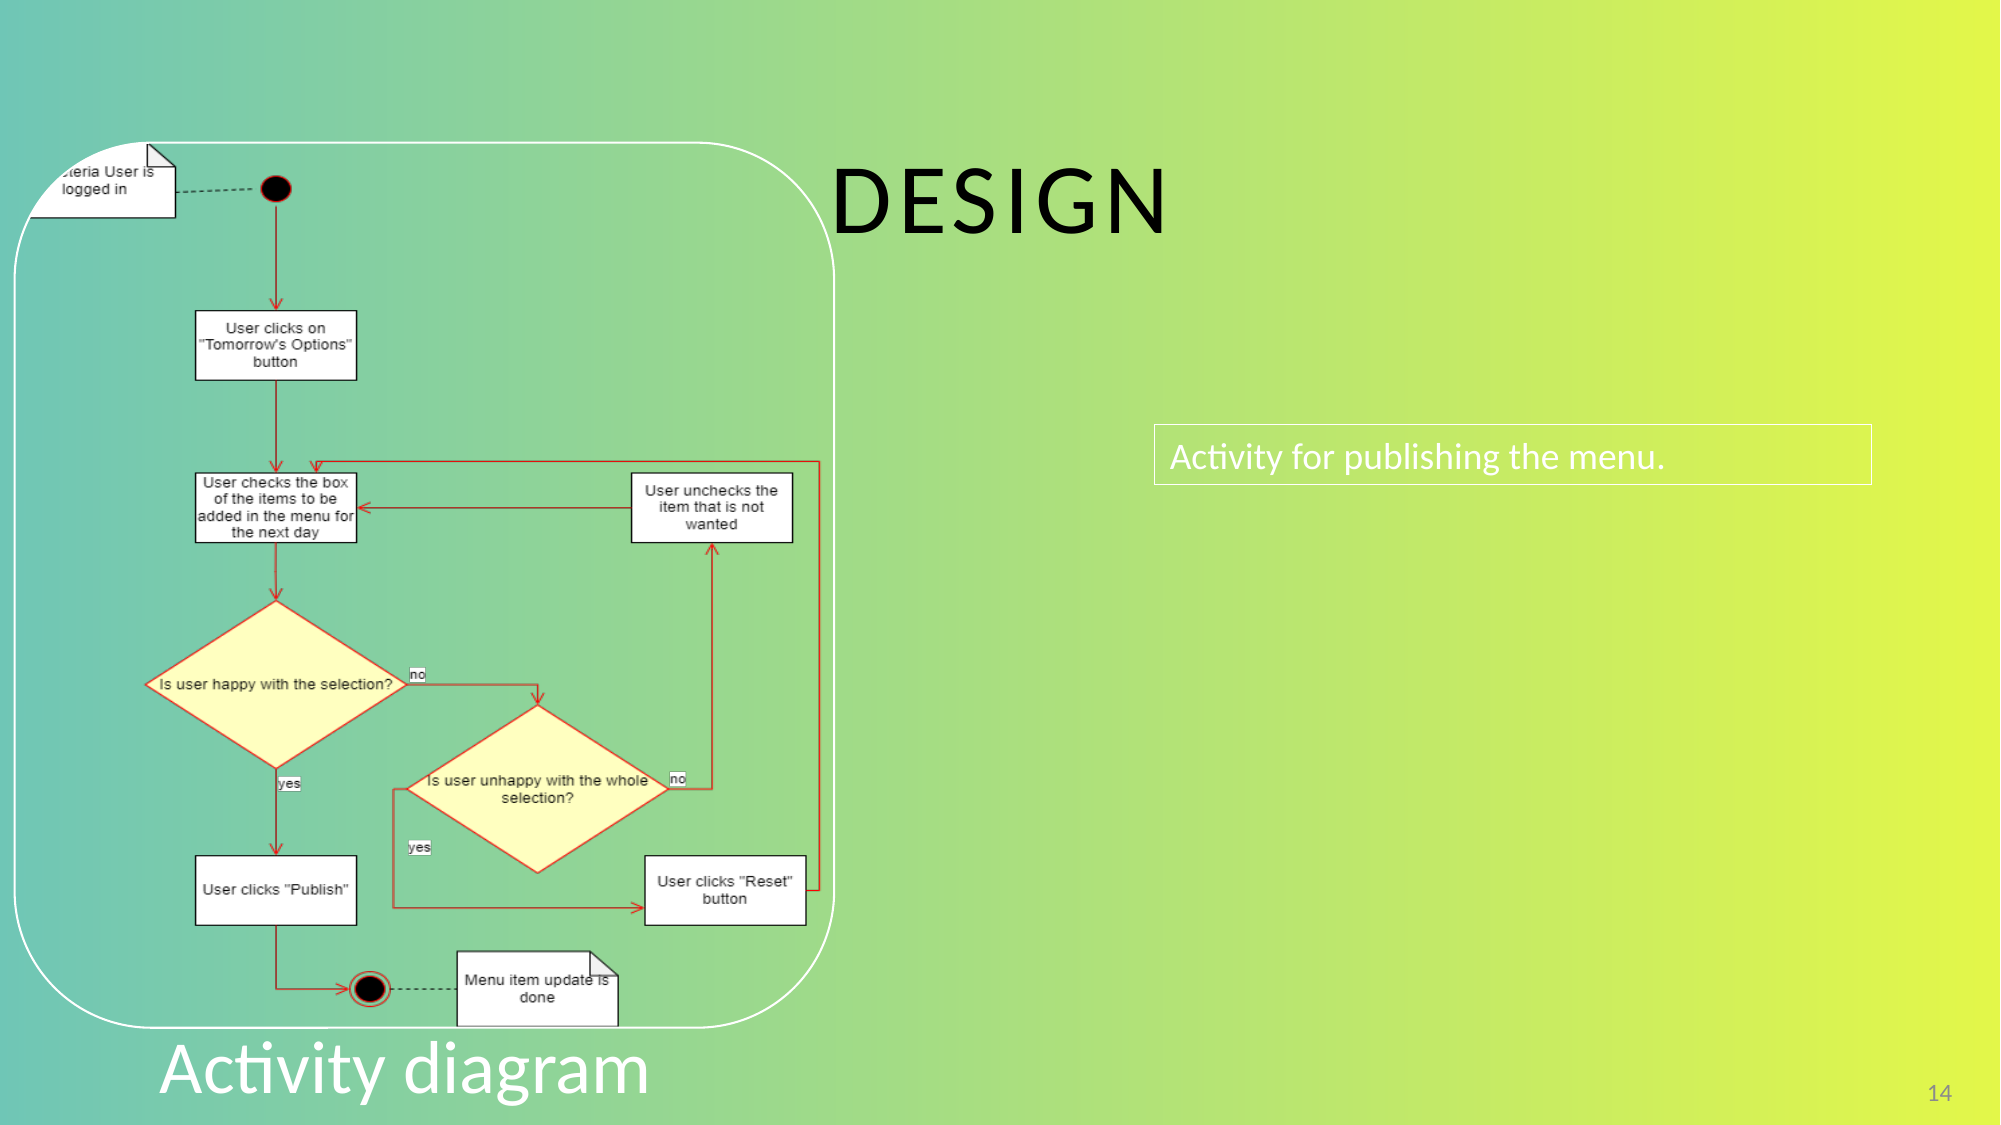

Activity diagram
# Design
Activity for publishing the menu.
14